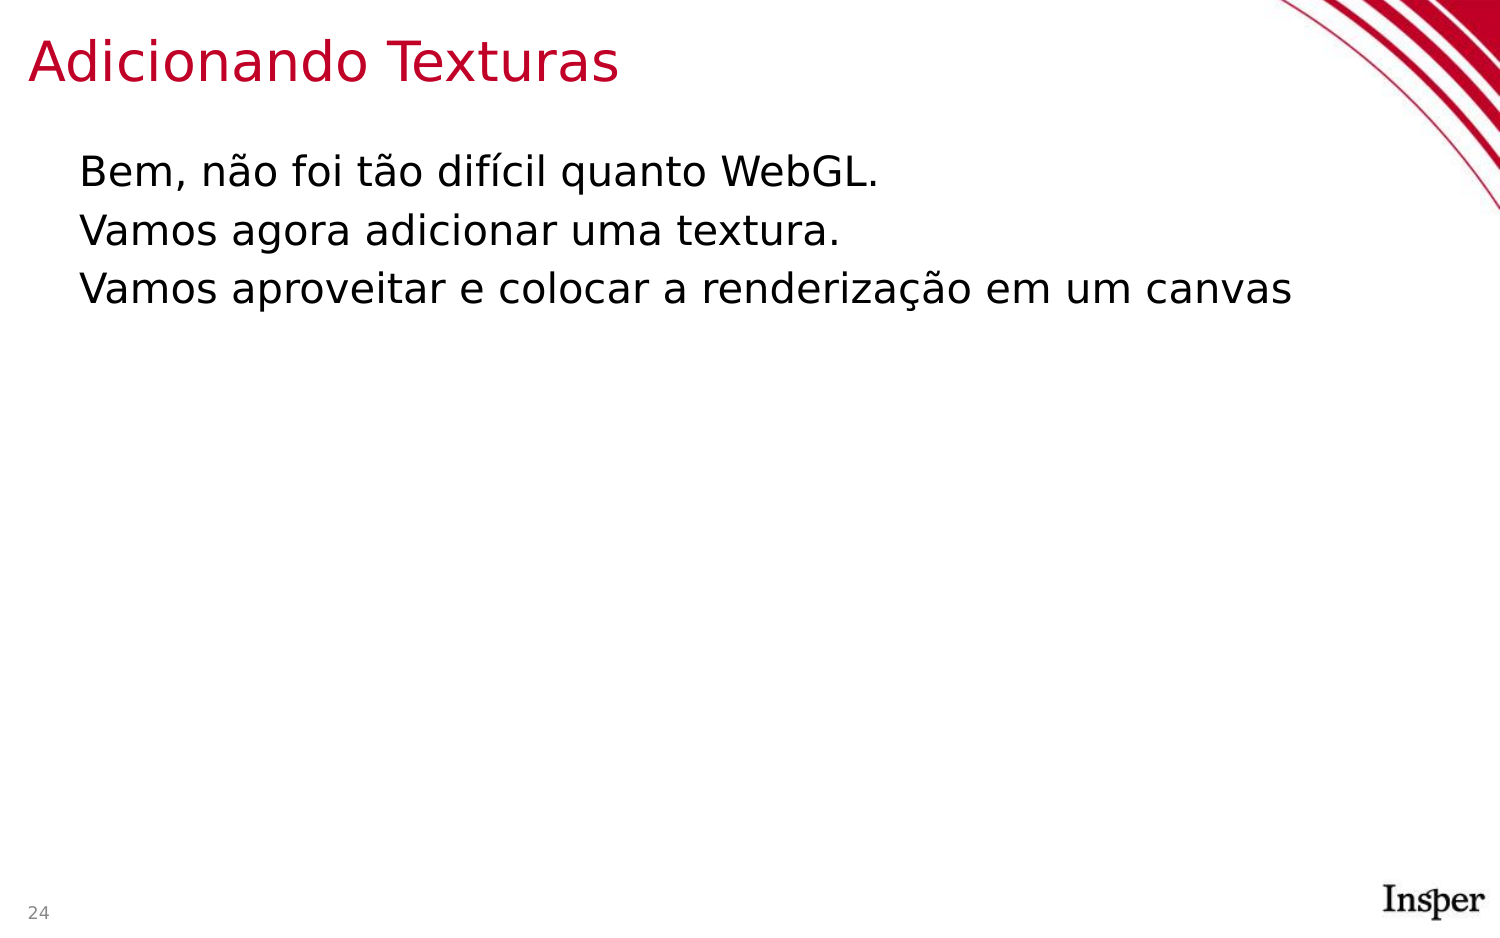

# Adicionando Texturas
Bem, não foi tão difícil quanto WebGL.
Vamos agora adicionar uma textura.
Vamos aproveitar e colocar a renderização em um canvas
24